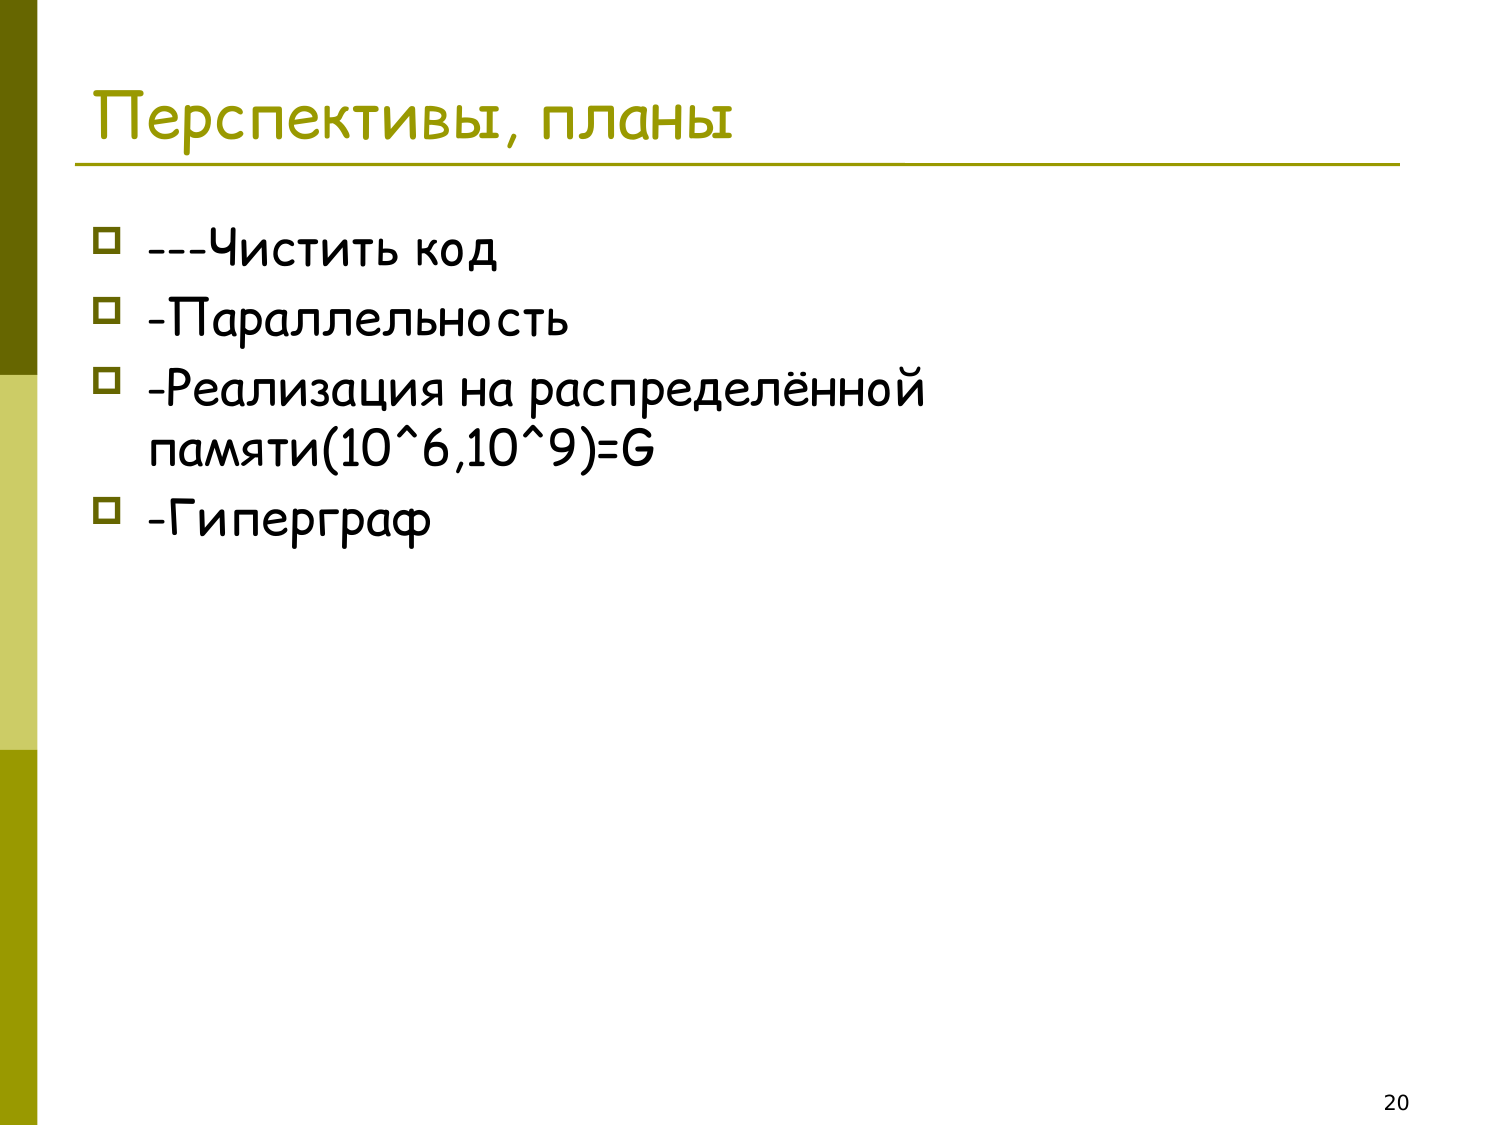

# Перспективы, планы
---Чистить код
-Параллельность
-Реализация на распределённой памяти(10^6,10^9)=G
-Гиперграф

20